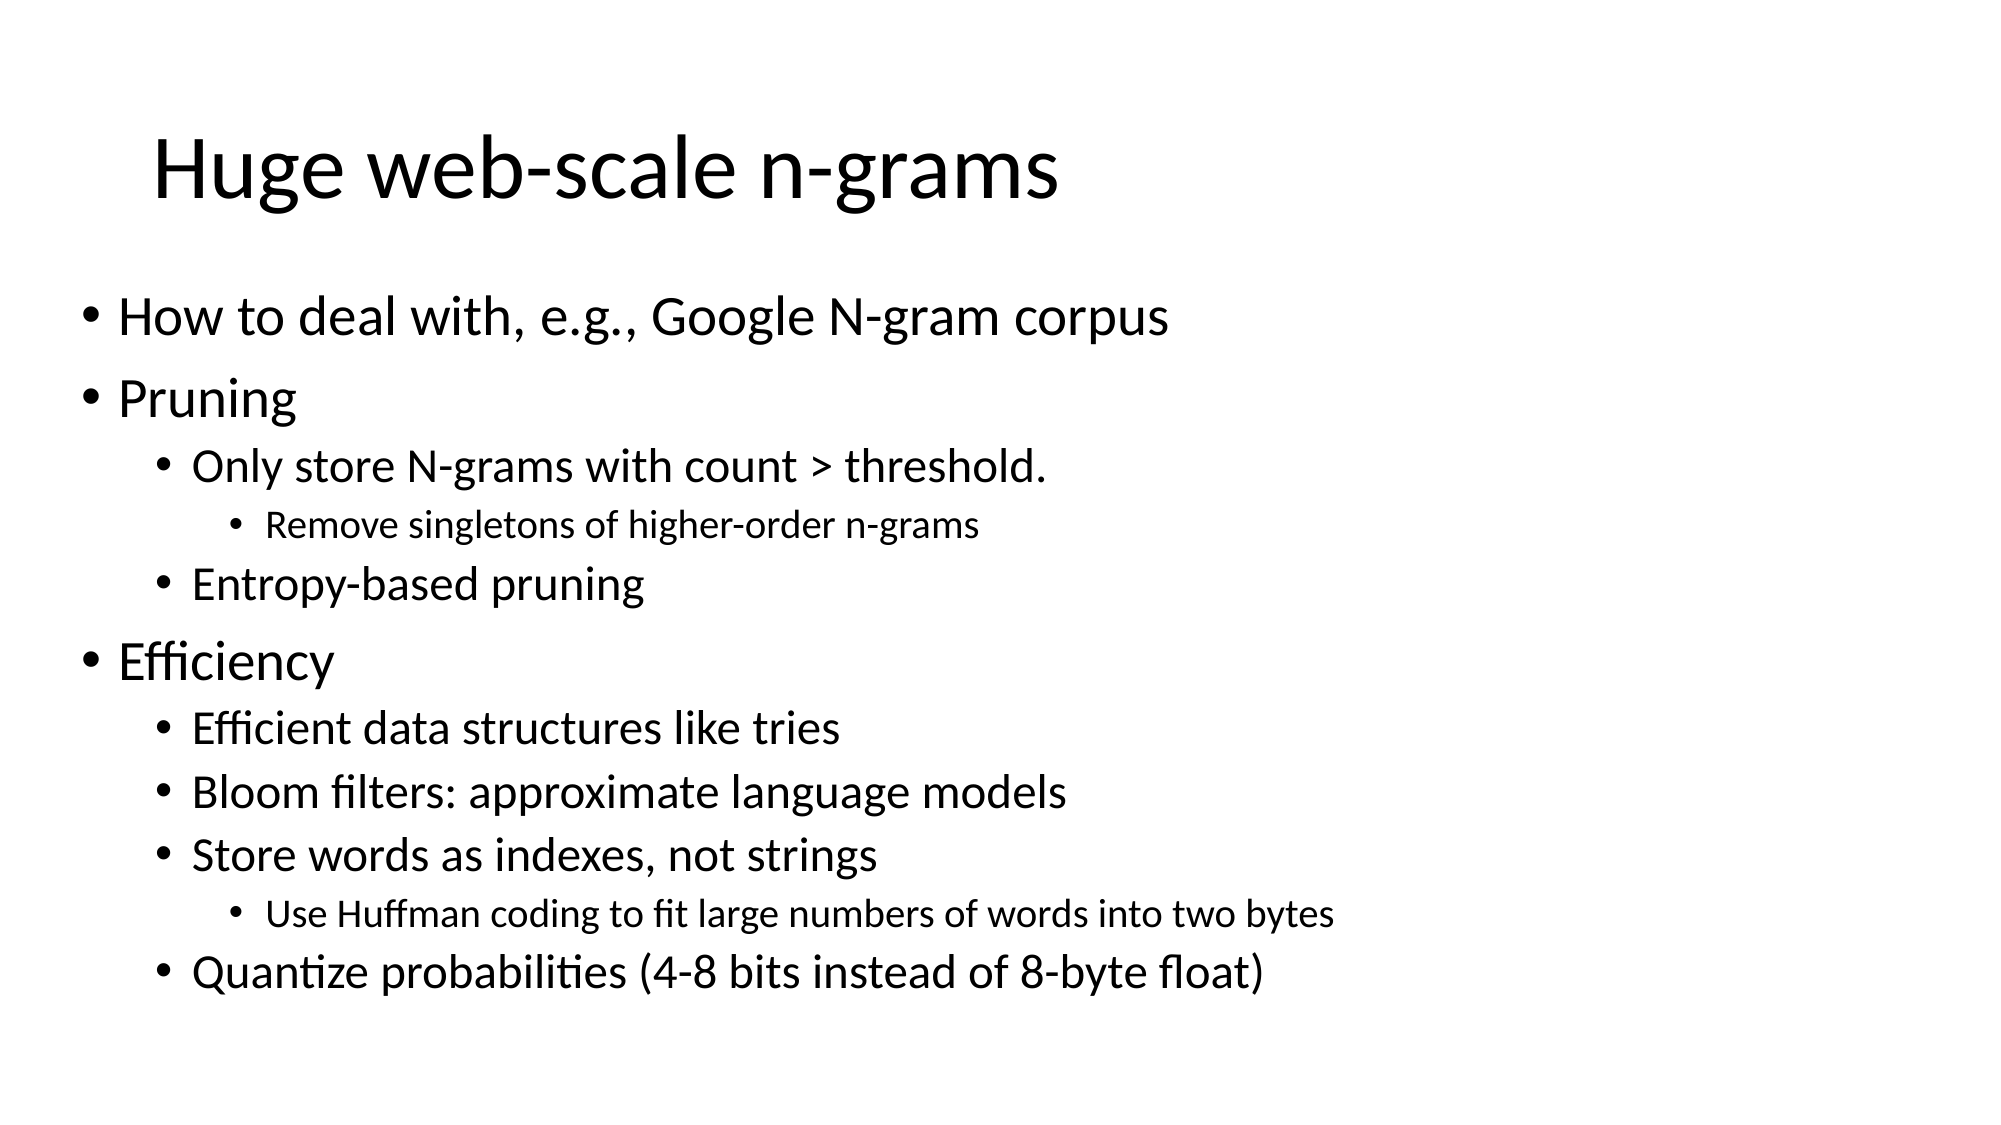

# Huge web-scale n-grams
How to deal with, e.g., Google N-gram corpus
Pruning
Only store N-grams with count > threshold.
Remove singletons of higher-order n-grams
Entropy-based pruning
Efficiency
Efficient data structures like tries
Bloom filters: approximate language models
Store words as indexes, not strings
Use Huffman coding to fit large numbers of words into two bytes
Quantize probabilities (4-8 bits instead of 8-byte float)